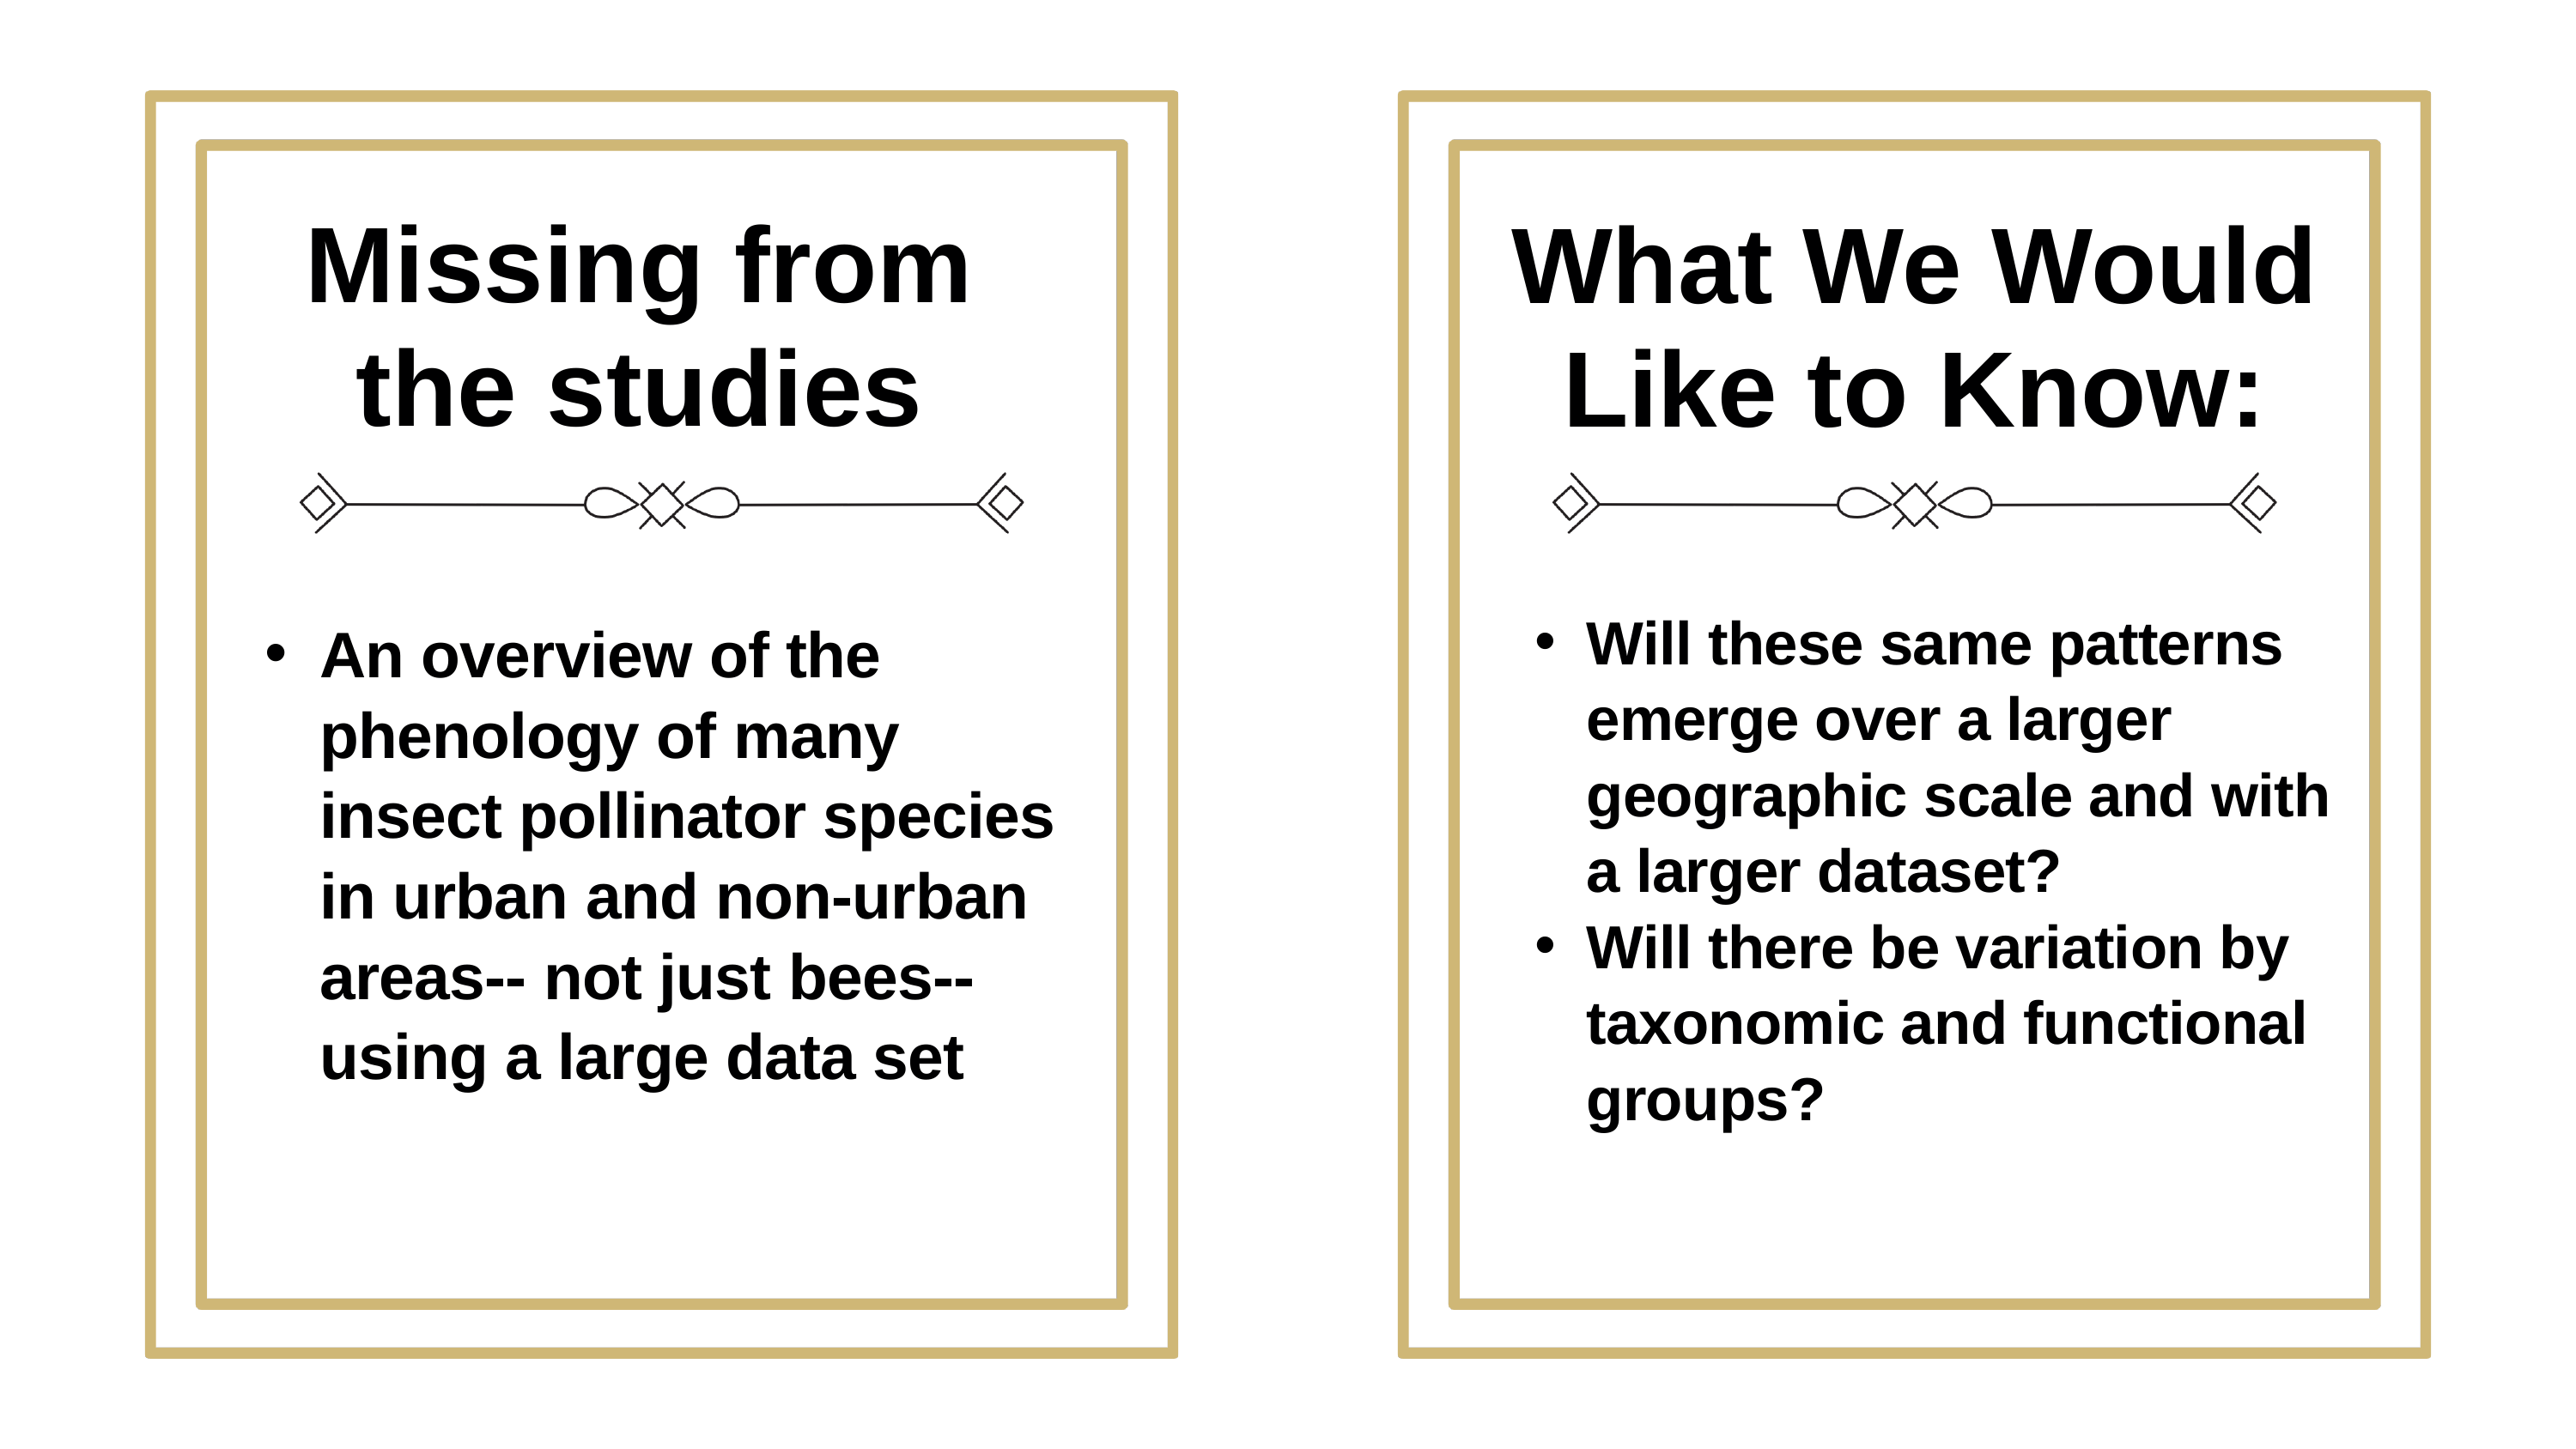

Missing from the studies

An overview of the phenology of many insect pollinator species in urban and non-urban areas-- not just bees-- using a large data set
What We Would Like to Know:

Will these same patterns emerge over a larger geographic scale and with a larger dataset?
Will there be variation by taxonomic and functional groups?